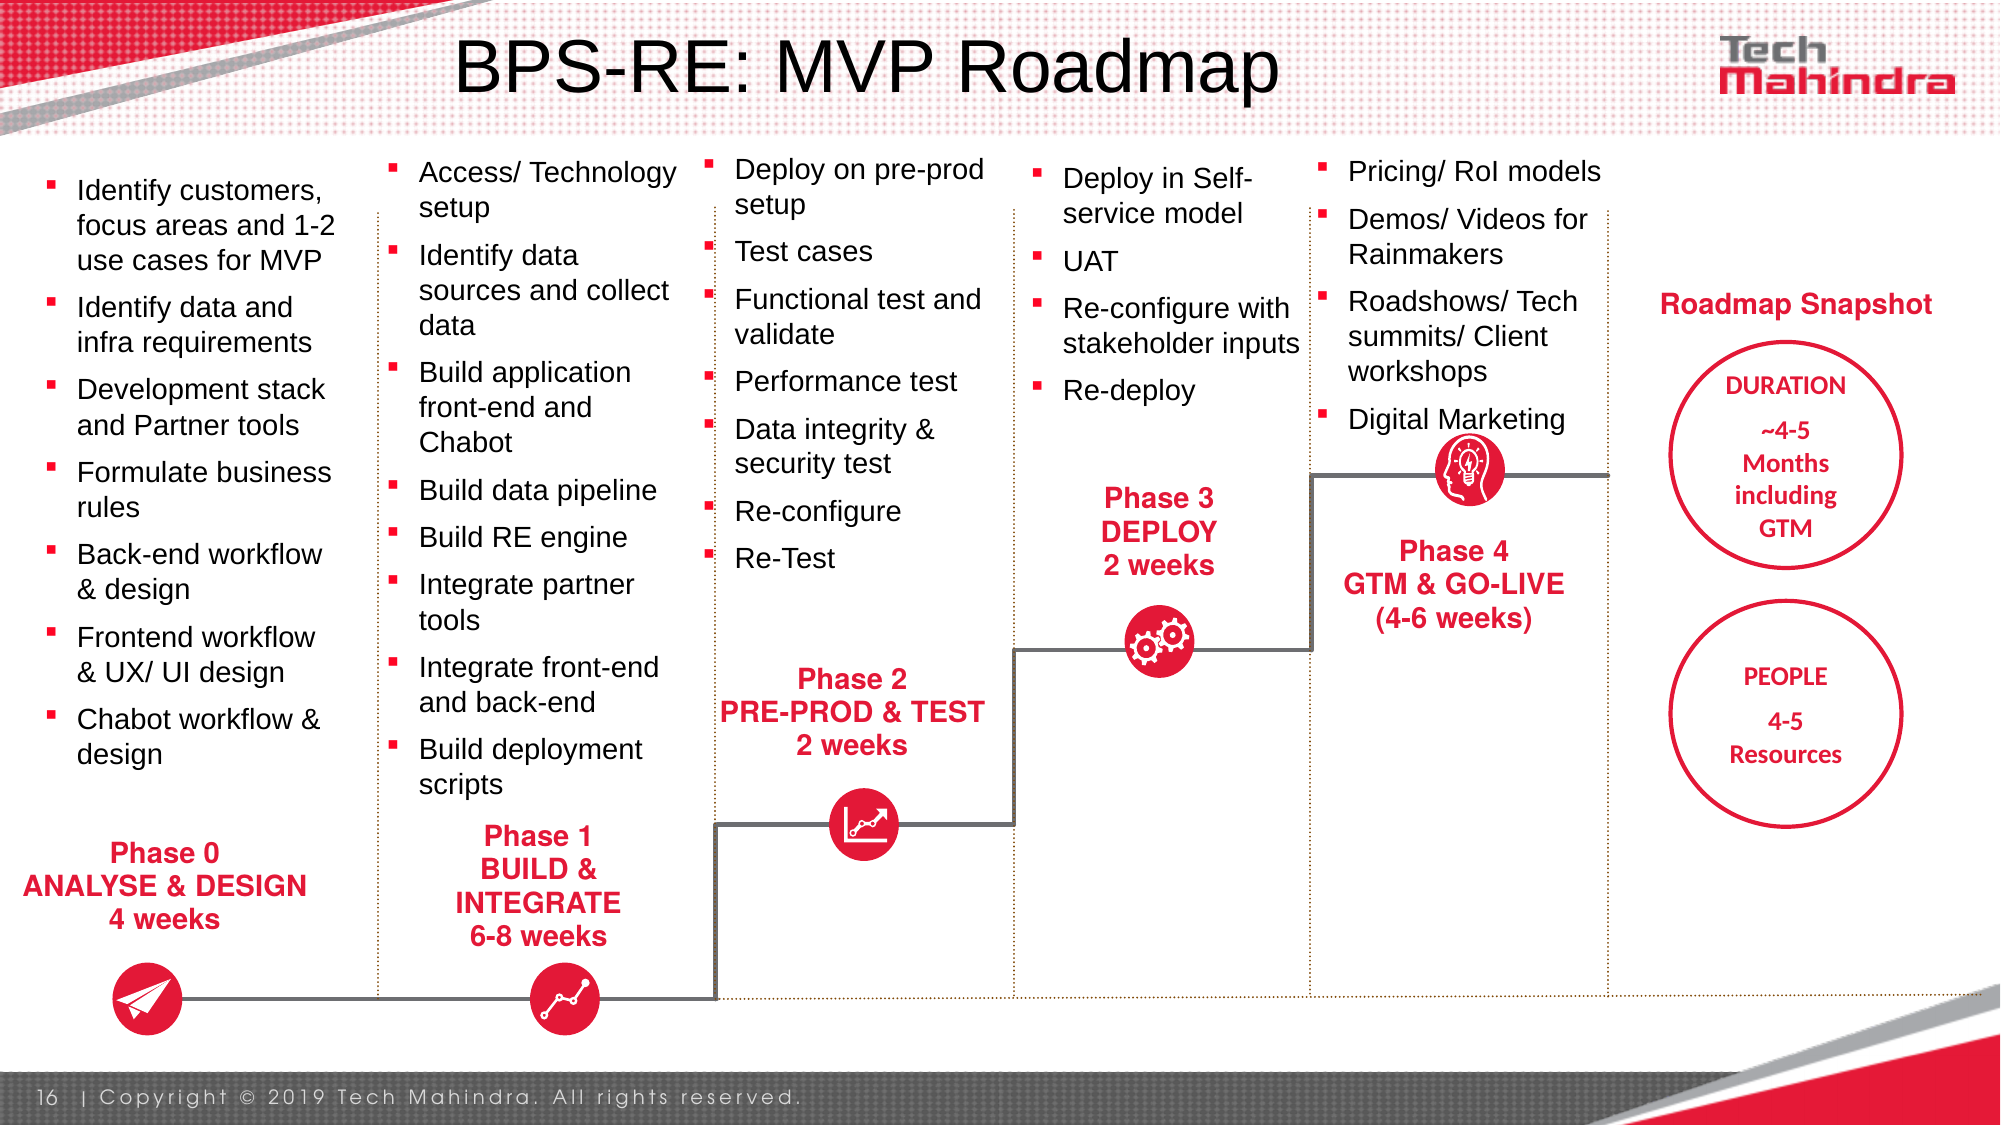

BPS-RE: MVP Roadmap
Deploy on pre-prod setup
Test cases
Functional test and validate
Performance test
Data integrity & security test
Re-configure
Re-Test
Pricing/ RoI models
Demos/ Videos for Rainmakers
Roadshows/ Tech summits/ Client workshops
Digital Marketing

Access/ Technology setup
Identify data sources and collect data
Build application front-end and Chabot
Build data pipeline
Build RE engine
Integrate partner tools
Integrate front-end and back-end
Build deployment scripts
Deploy in Self-service model
UAT
Re-configure with stakeholder inputs
Re-deploy
Identify customers, focus areas and 1-2 use cases for MVP
Identify data and infra requirements
Development stack and Partner tools
Formulate business rules
Back-end workflow & design
Frontend workflow & UX/ UI design
Chabot workflow & design

Roadmap Snapshot
DURATION
~4-5 Months including GTM

Phase 3
DEPLOY
2 weeks
Phase 4
GTM & GO-LIVE
(4-6 weeks)
PEOPLE
4-5 Resources

Phase 2
PRE-PROD & TEST
2 weeks

Phase 1
BUILD & INTEGRATE
6-8 weeks
Phase 0
ANALYSE & DESIGN
4 weeks